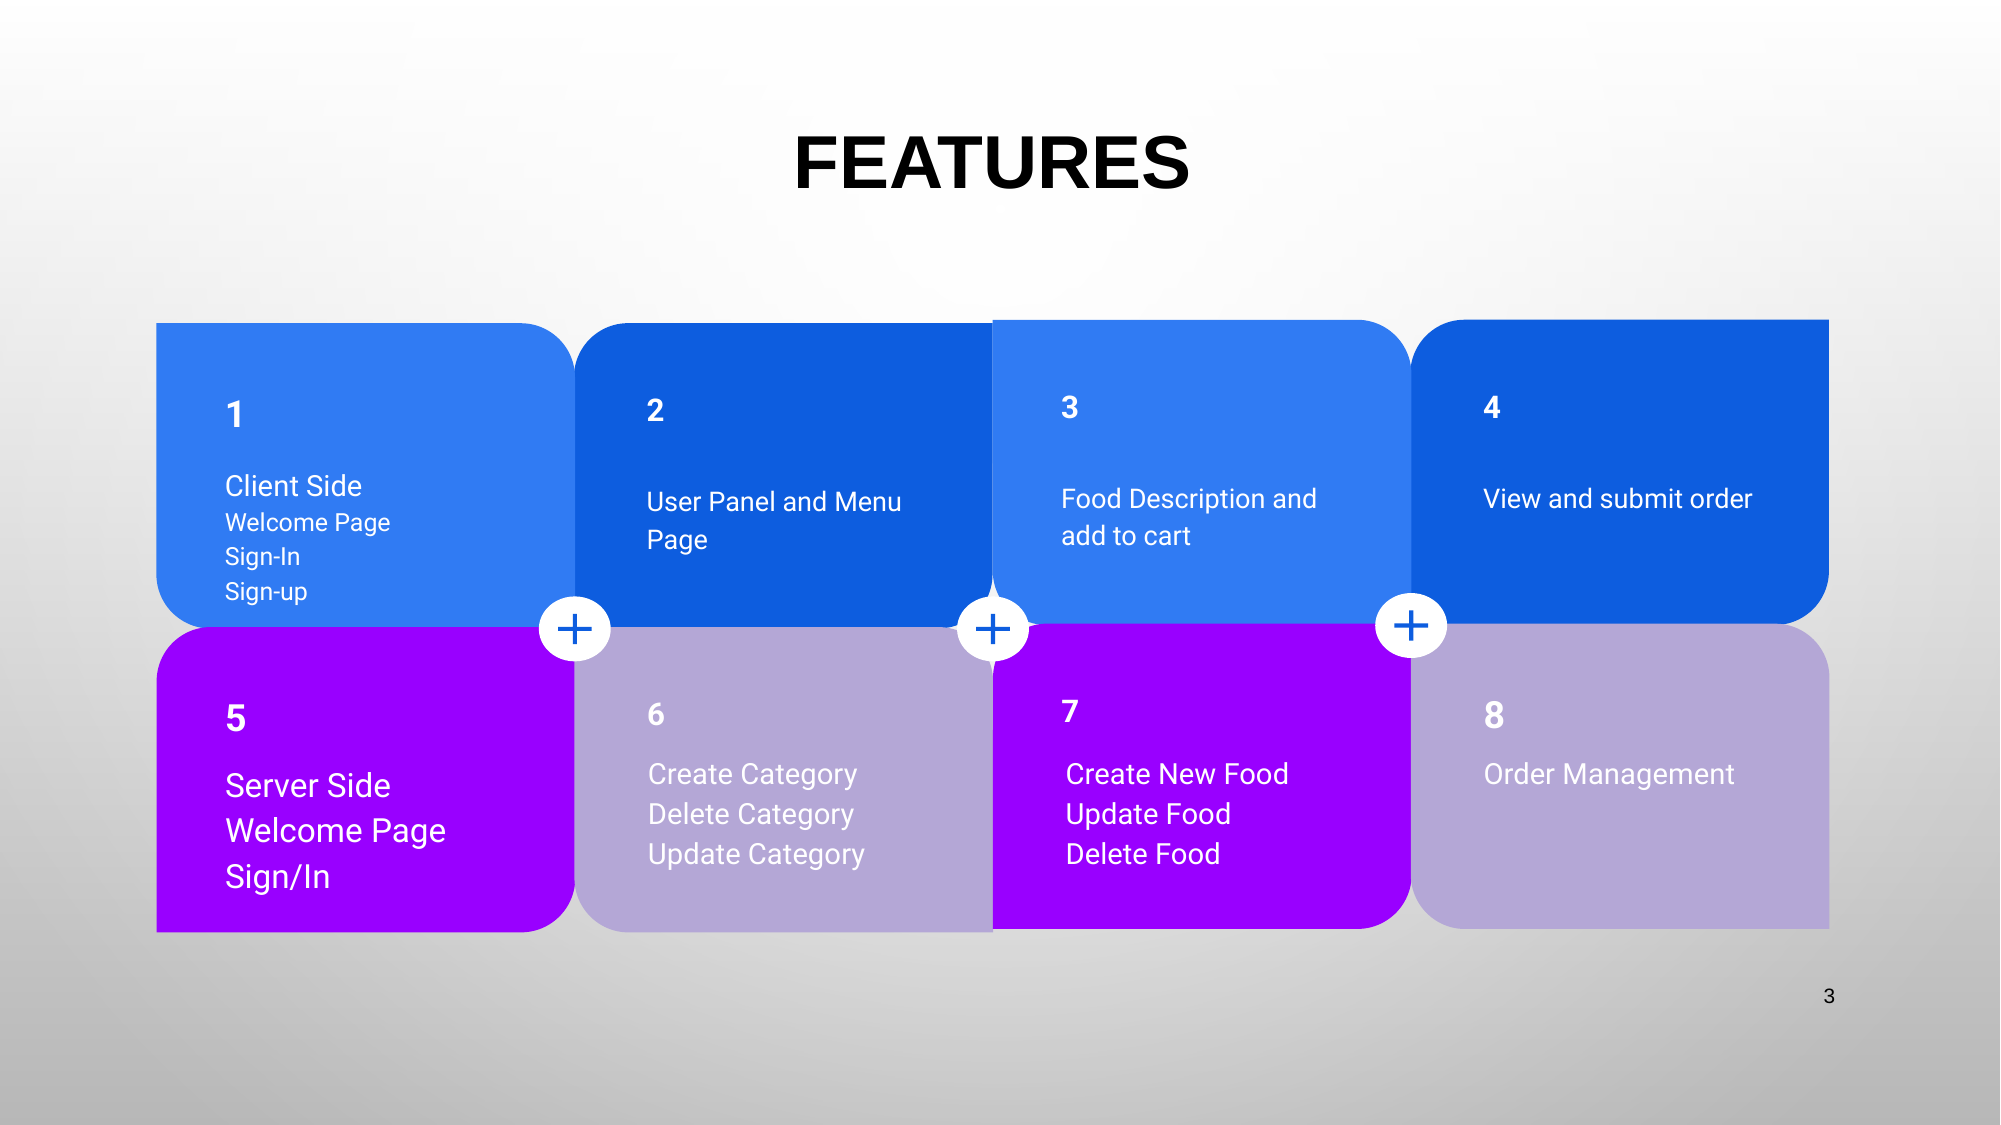

# FEATURES

3
Food Description and add to cart

4
View and submit order

1
Client Side
Welcome Page
Sign-In
Sign-up

2
User Panel and Menu Page

7
Create New Food
Update Food
Delete Food

8
Order Management

5
Server Side
Welcome Page
Sign/In

6
Create Category
Delete Category
Update Category
3